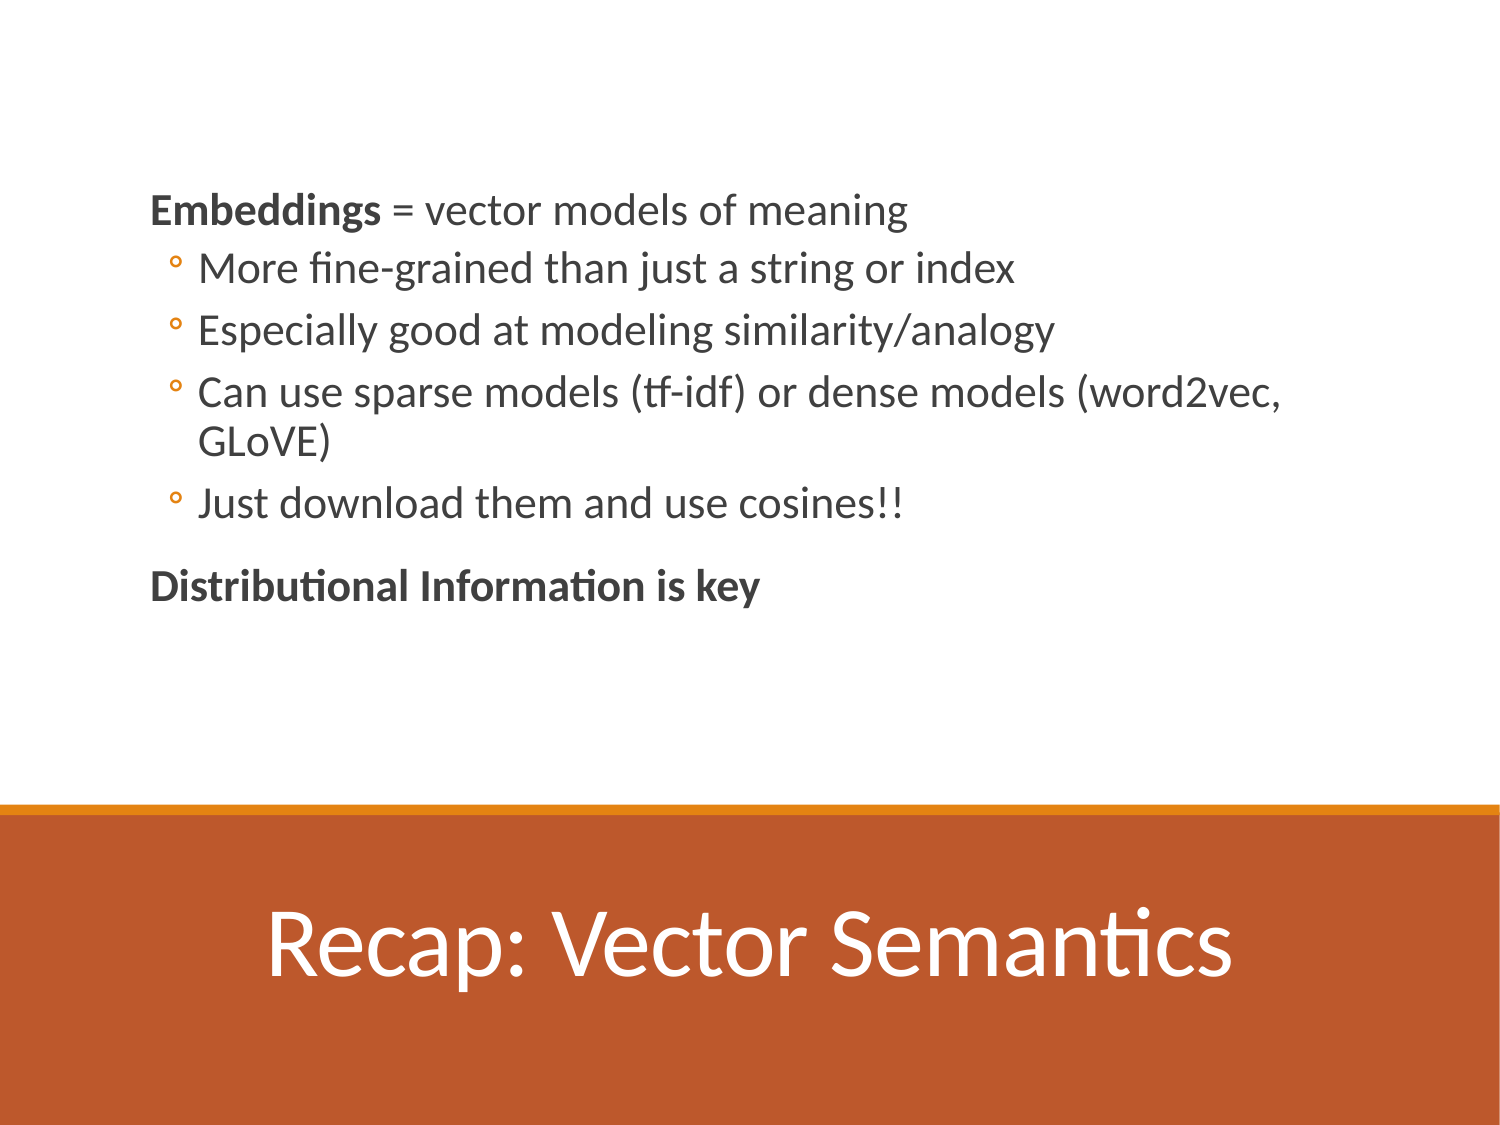

Embeddings = vector models of meaning
More fine-grained than just a string or index
Especially good at modeling similarity/analogy
Can use sparse models (tf-idf) or dense models (word2vec, GLoVE)
Just download them and use cosines!!
Distributional Information is key

# Recap: Vector Semantics